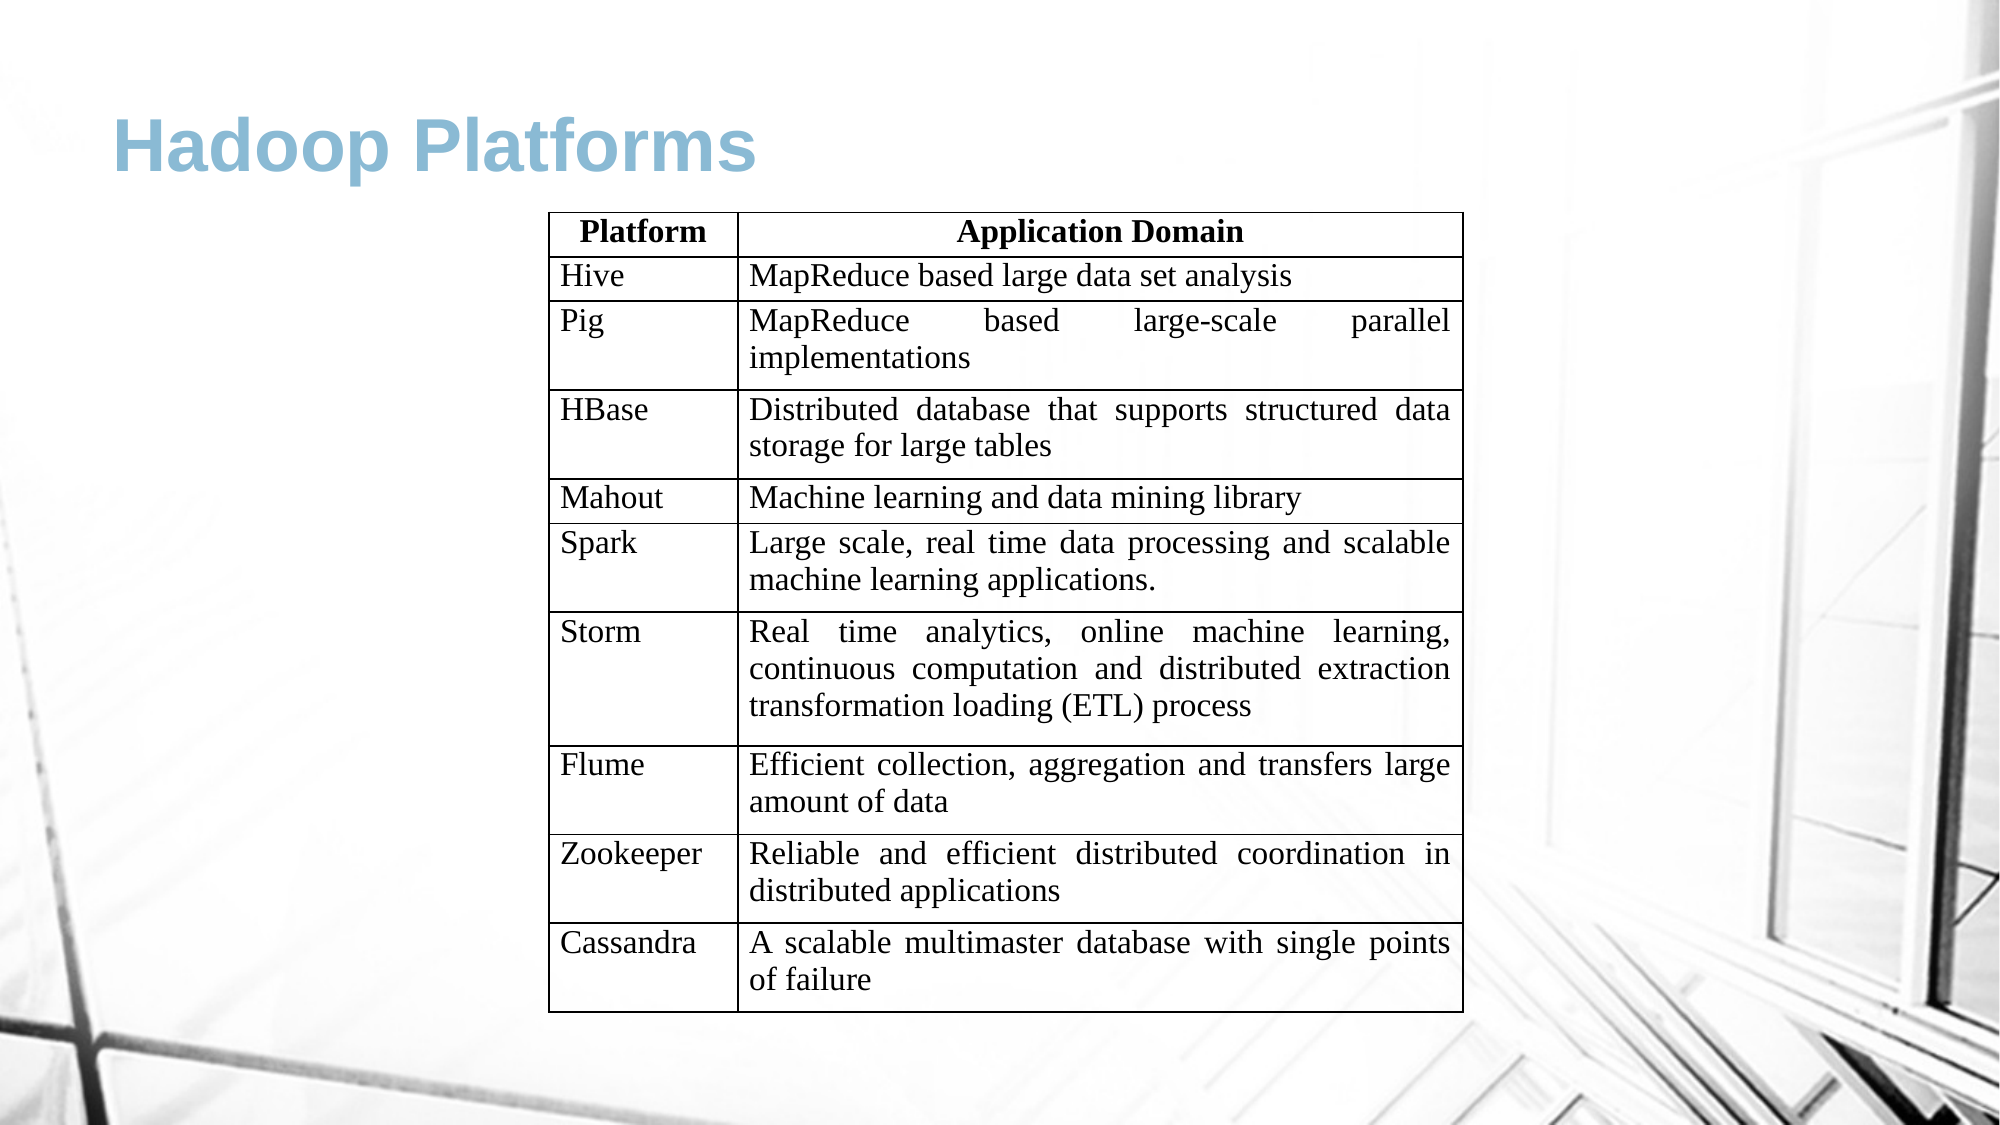

# Hadoop Platforms
| Platform | Application Domain |
| --- | --- |
| Hive | MapReduce based large data set analysis |
| Pig | MapReduce based large-scale parallel implementations |
| HBase | Distributed database that supports structured data storage for large tables |
| Mahout | Machine learning and data mining library |
| Spark | Large scale, real time data processing and scalable machine learning applications. |
| Storm | Real time analytics, online machine learning, continuous computation and distributed extraction transformation loading (ETL) process |
| Flume | Efficient collection, aggregation and transfers large amount of data |
| Zookeeper | Reliable and efficient distributed coordination in distributed applications |
| Cassandra | A scalable multimaster database with single points of failure |